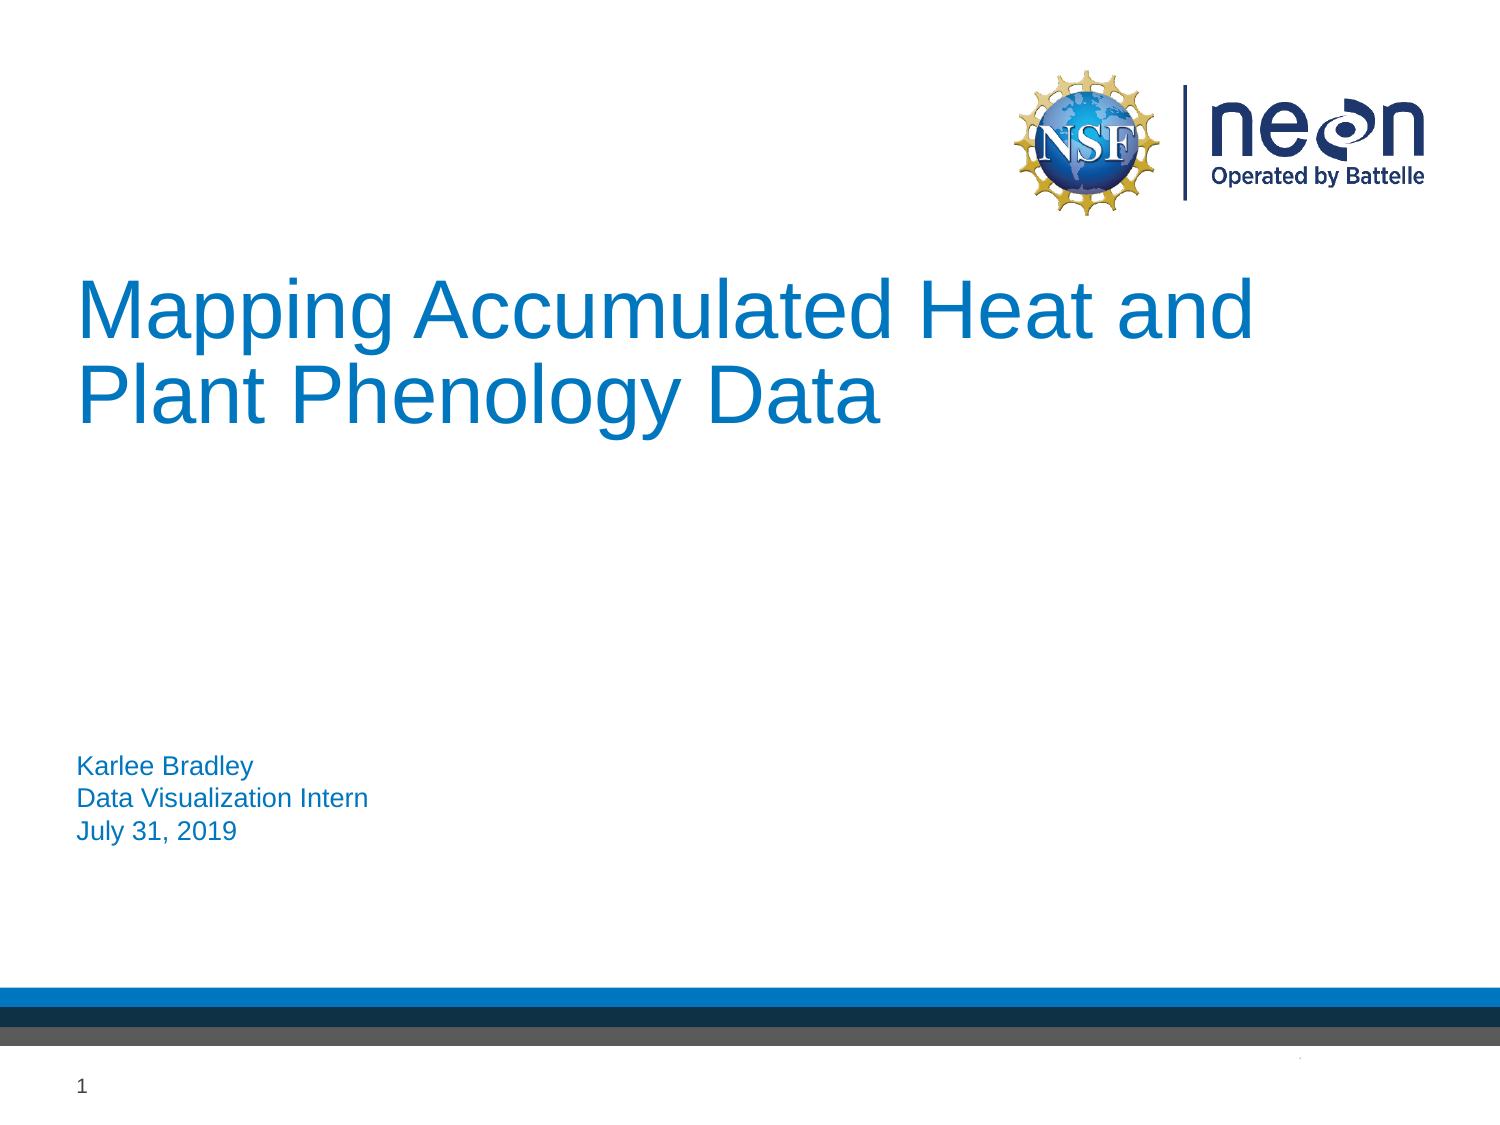

# Mapping Accumulated Heat and Plant Phenology Data
Karlee Bradley
Data Visualization Intern
July 31, 2019
1